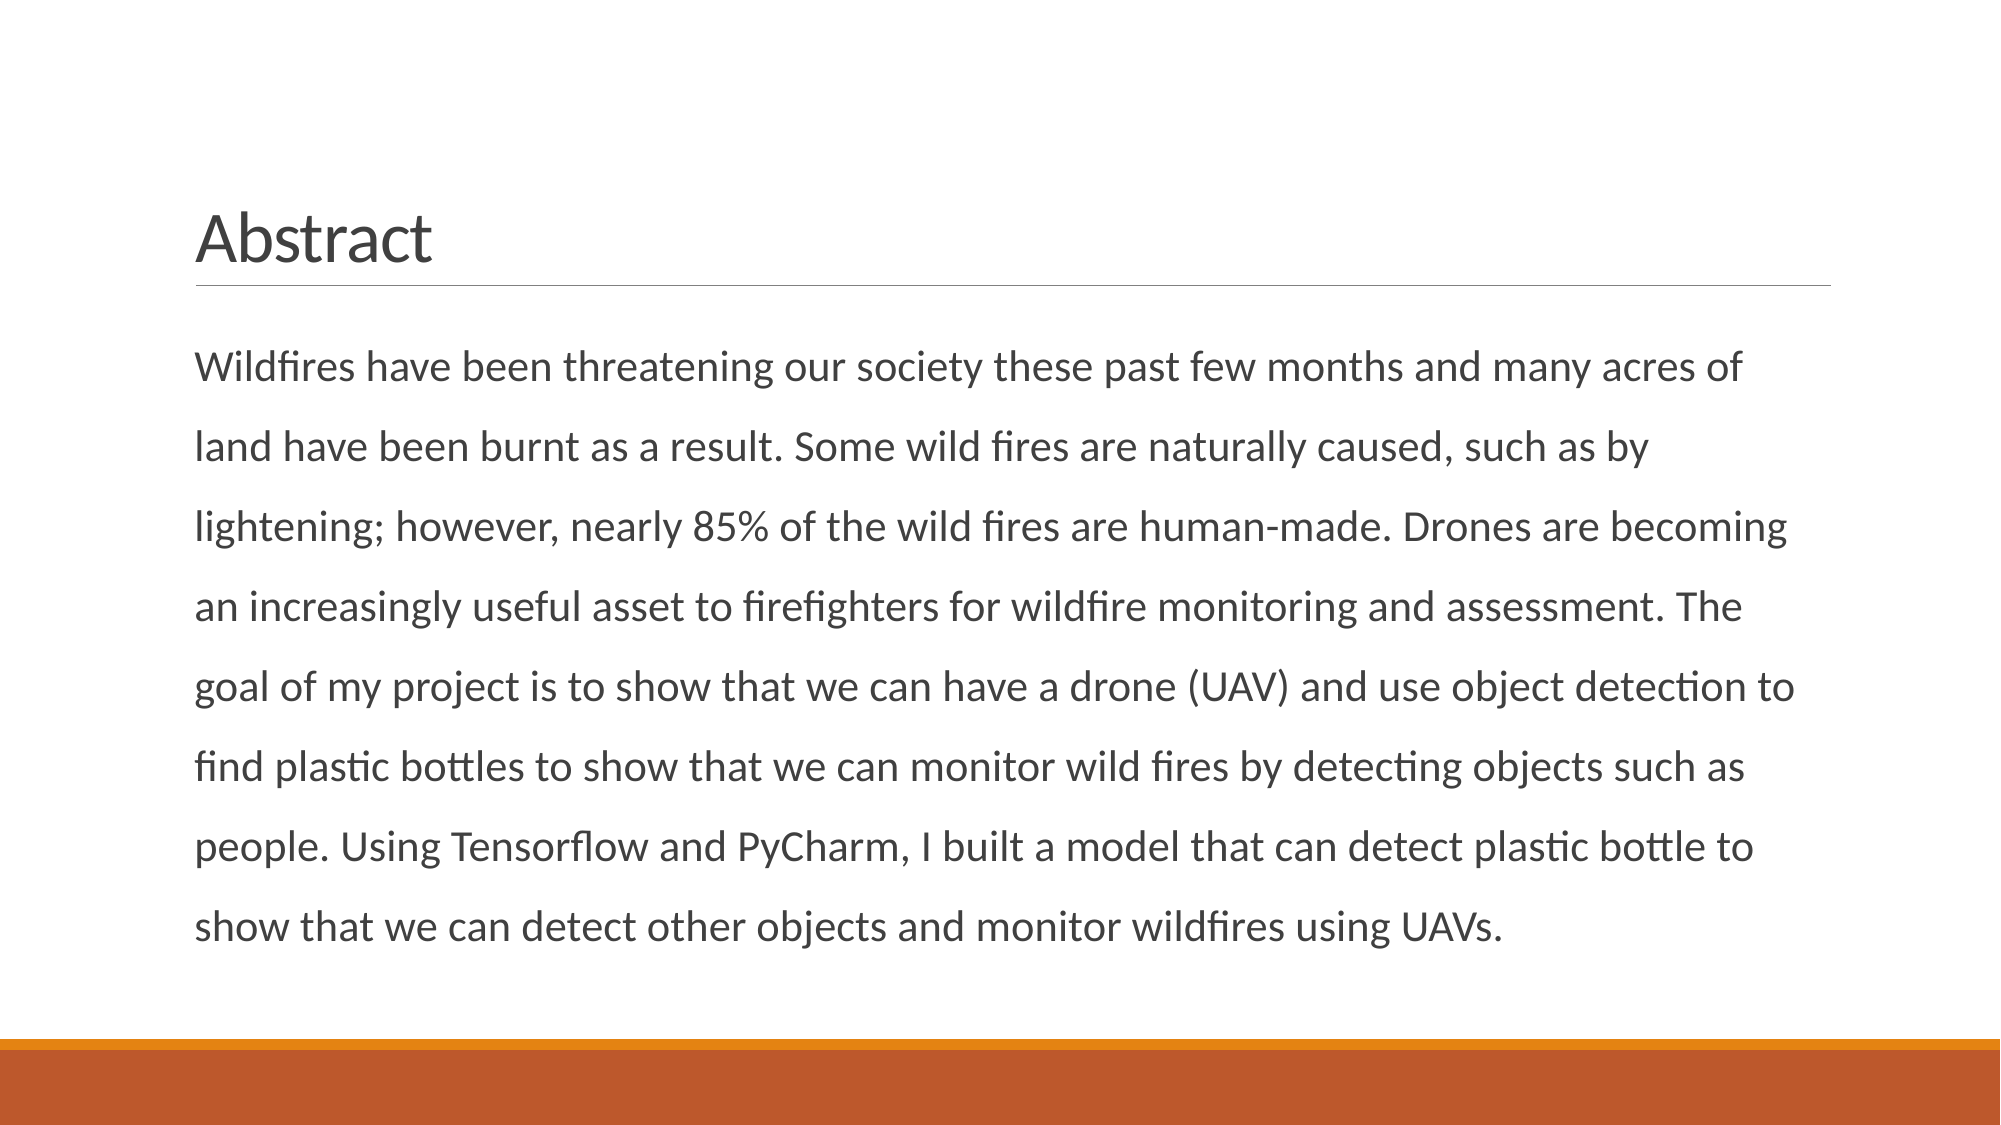

# Abstract
Wildfires have been threatening our society these past few months and many acres of land have been burnt as a result. Some wild fires are naturally caused, such as by lightening; however, nearly 85% of the wild fires are human-made. Drones are becoming an increasingly useful asset to firefighters for wildfire monitoring and assessment. The goal of my project is to show that we can have a drone (UAV) and use object detection to find plastic bottles to show that we can monitor wild fires by detecting objects such as people. Using Tensorflow and PyCharm, I built a model that can detect plastic bottle to show that we can detect other objects and monitor wildfires using UAVs.